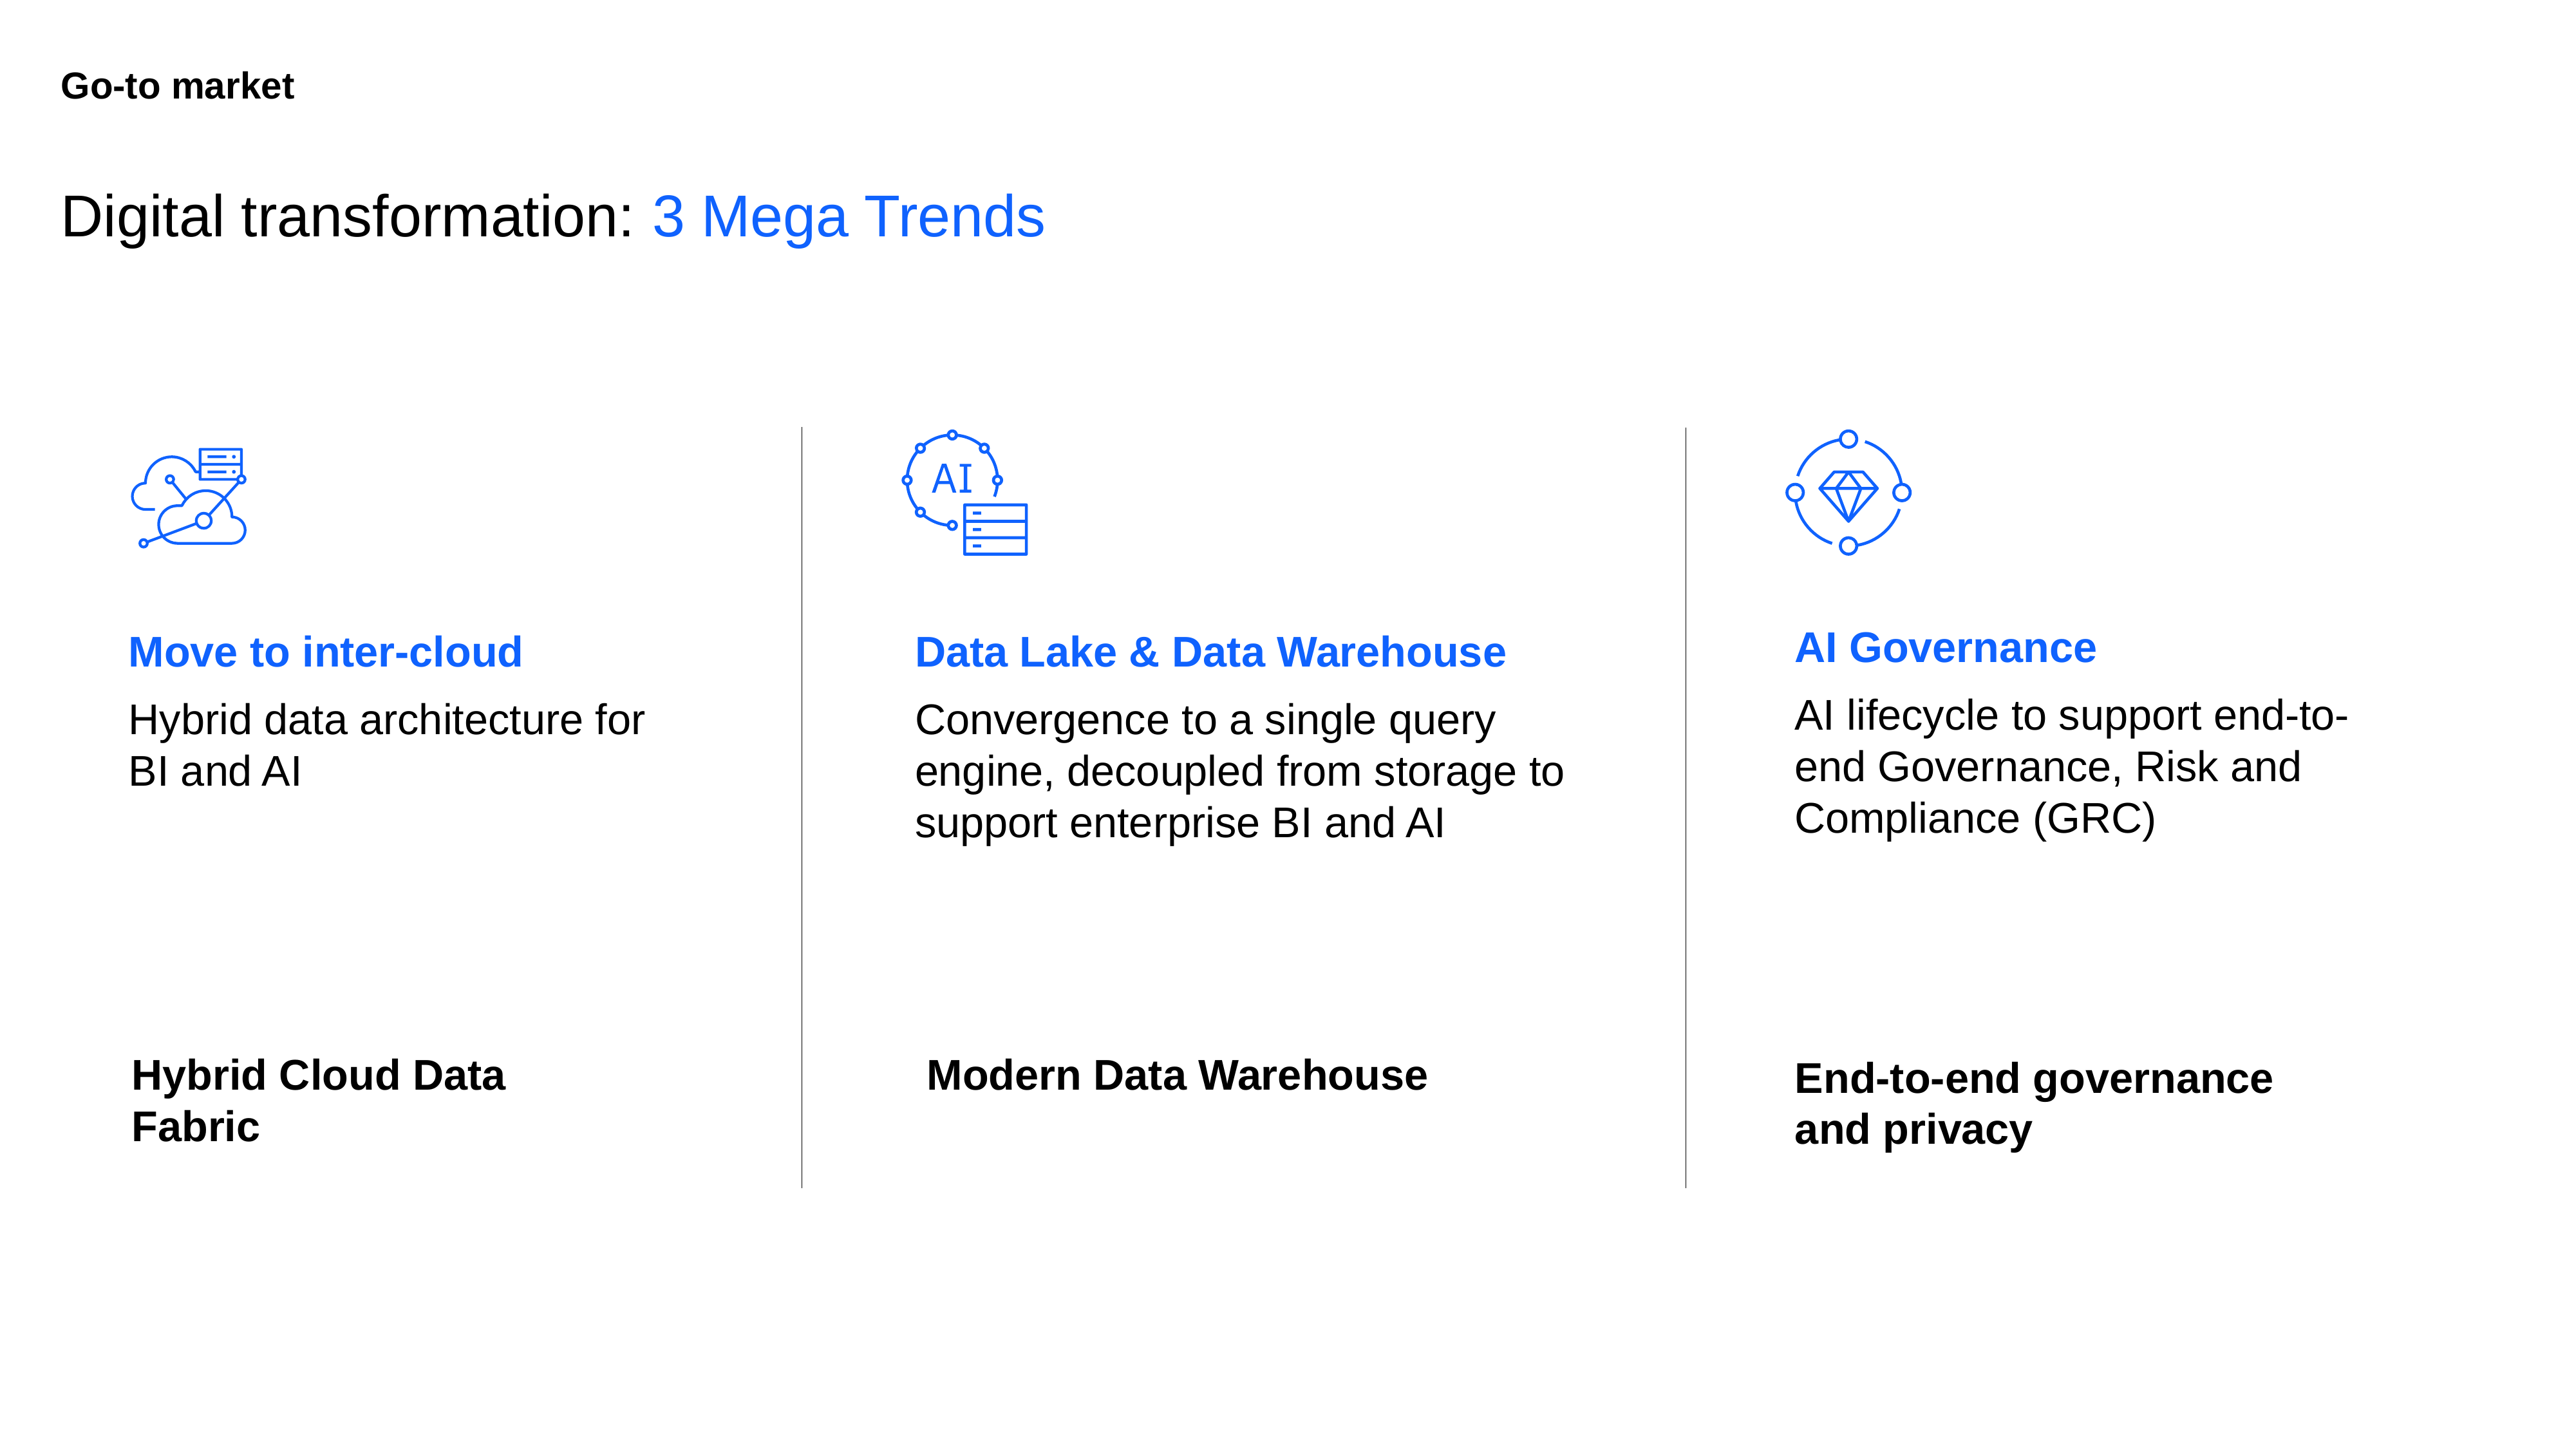

Go-to market
Digital transformation: 3 Mega Trends

AI Governance
AI lifecycle to support end-to-end Governance, Risk and Compliance (GRC)

Data Lake & Data Warehouse
Convergence to a single query engine, decoupled from storage to support enterprise BI and AI

Move to inter-cloud
Hybrid data architecture for BI and AI

Hybrid Cloud Data Fabric
Modern Data Warehouse
End-to-end governance and privacy